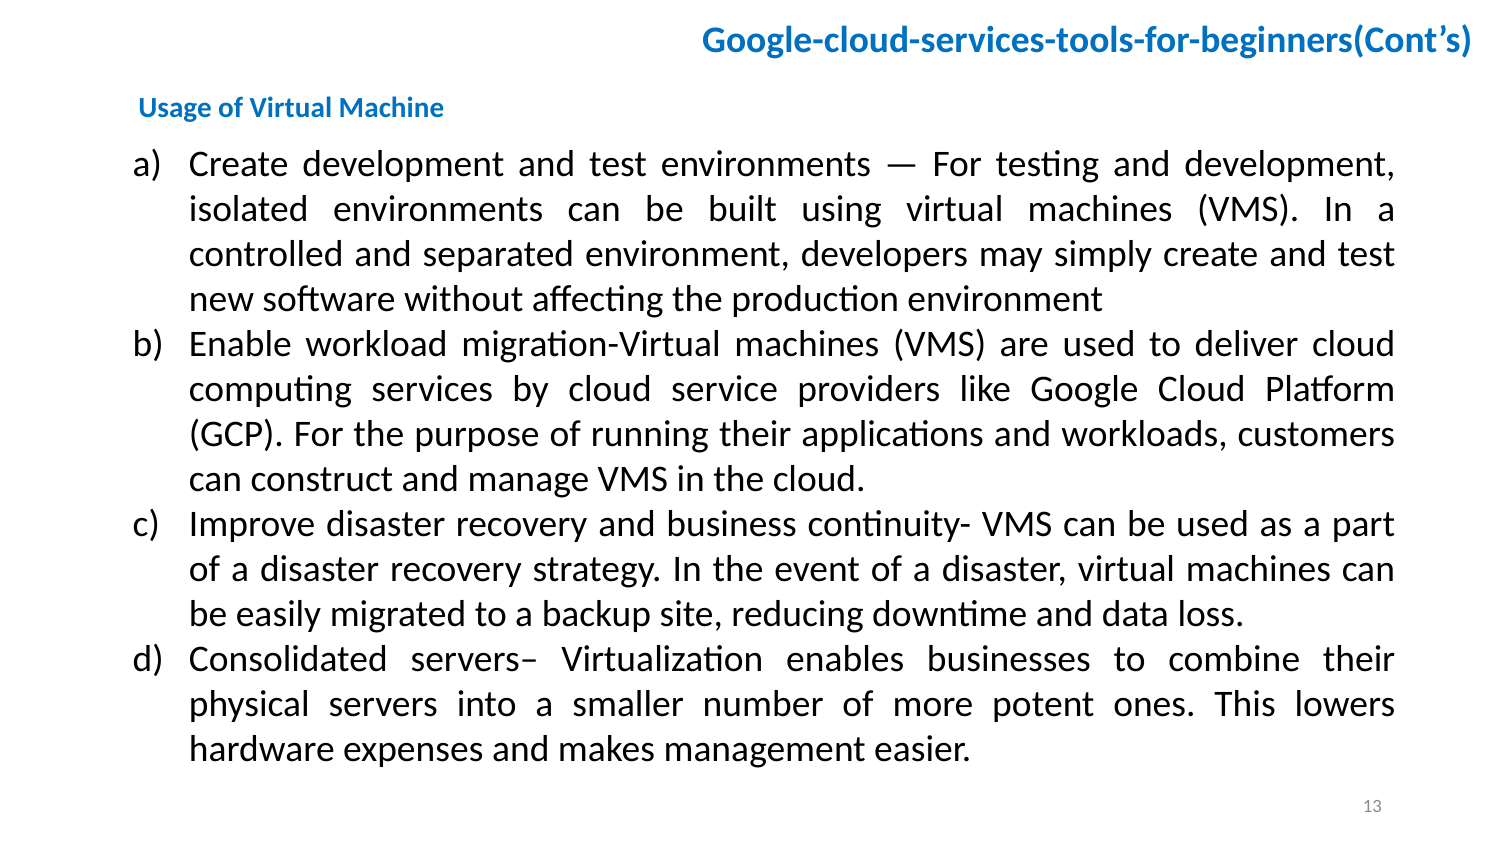

Google-cloud-services-tools-for-beginners(Cont’s)
Usage of Virtual Machine
Create development and test environments — For testing and development, isolated environments can be built using virtual machines (VMS). In a controlled and separated environment, developers may simply create and test new software without affecting the production environment
Enable workload migration-Virtual machines (VMS) are used to deliver cloud computing services by cloud service providers like Google Cloud Platform (GCP). For the purpose of running their applications and workloads, customers can construct and manage VMS in the cloud.
Improve disaster recovery and business continuity- VMS can be used as a part of a disaster recovery strategy. In the event of a disaster, virtual machines can be easily migrated to a backup site, reducing downtime and data loss.
Consolidated servers– Virtualization enables businesses to combine their physical servers into a smaller number of more potent ones. This lowers hardware expenses and makes management easier.
13